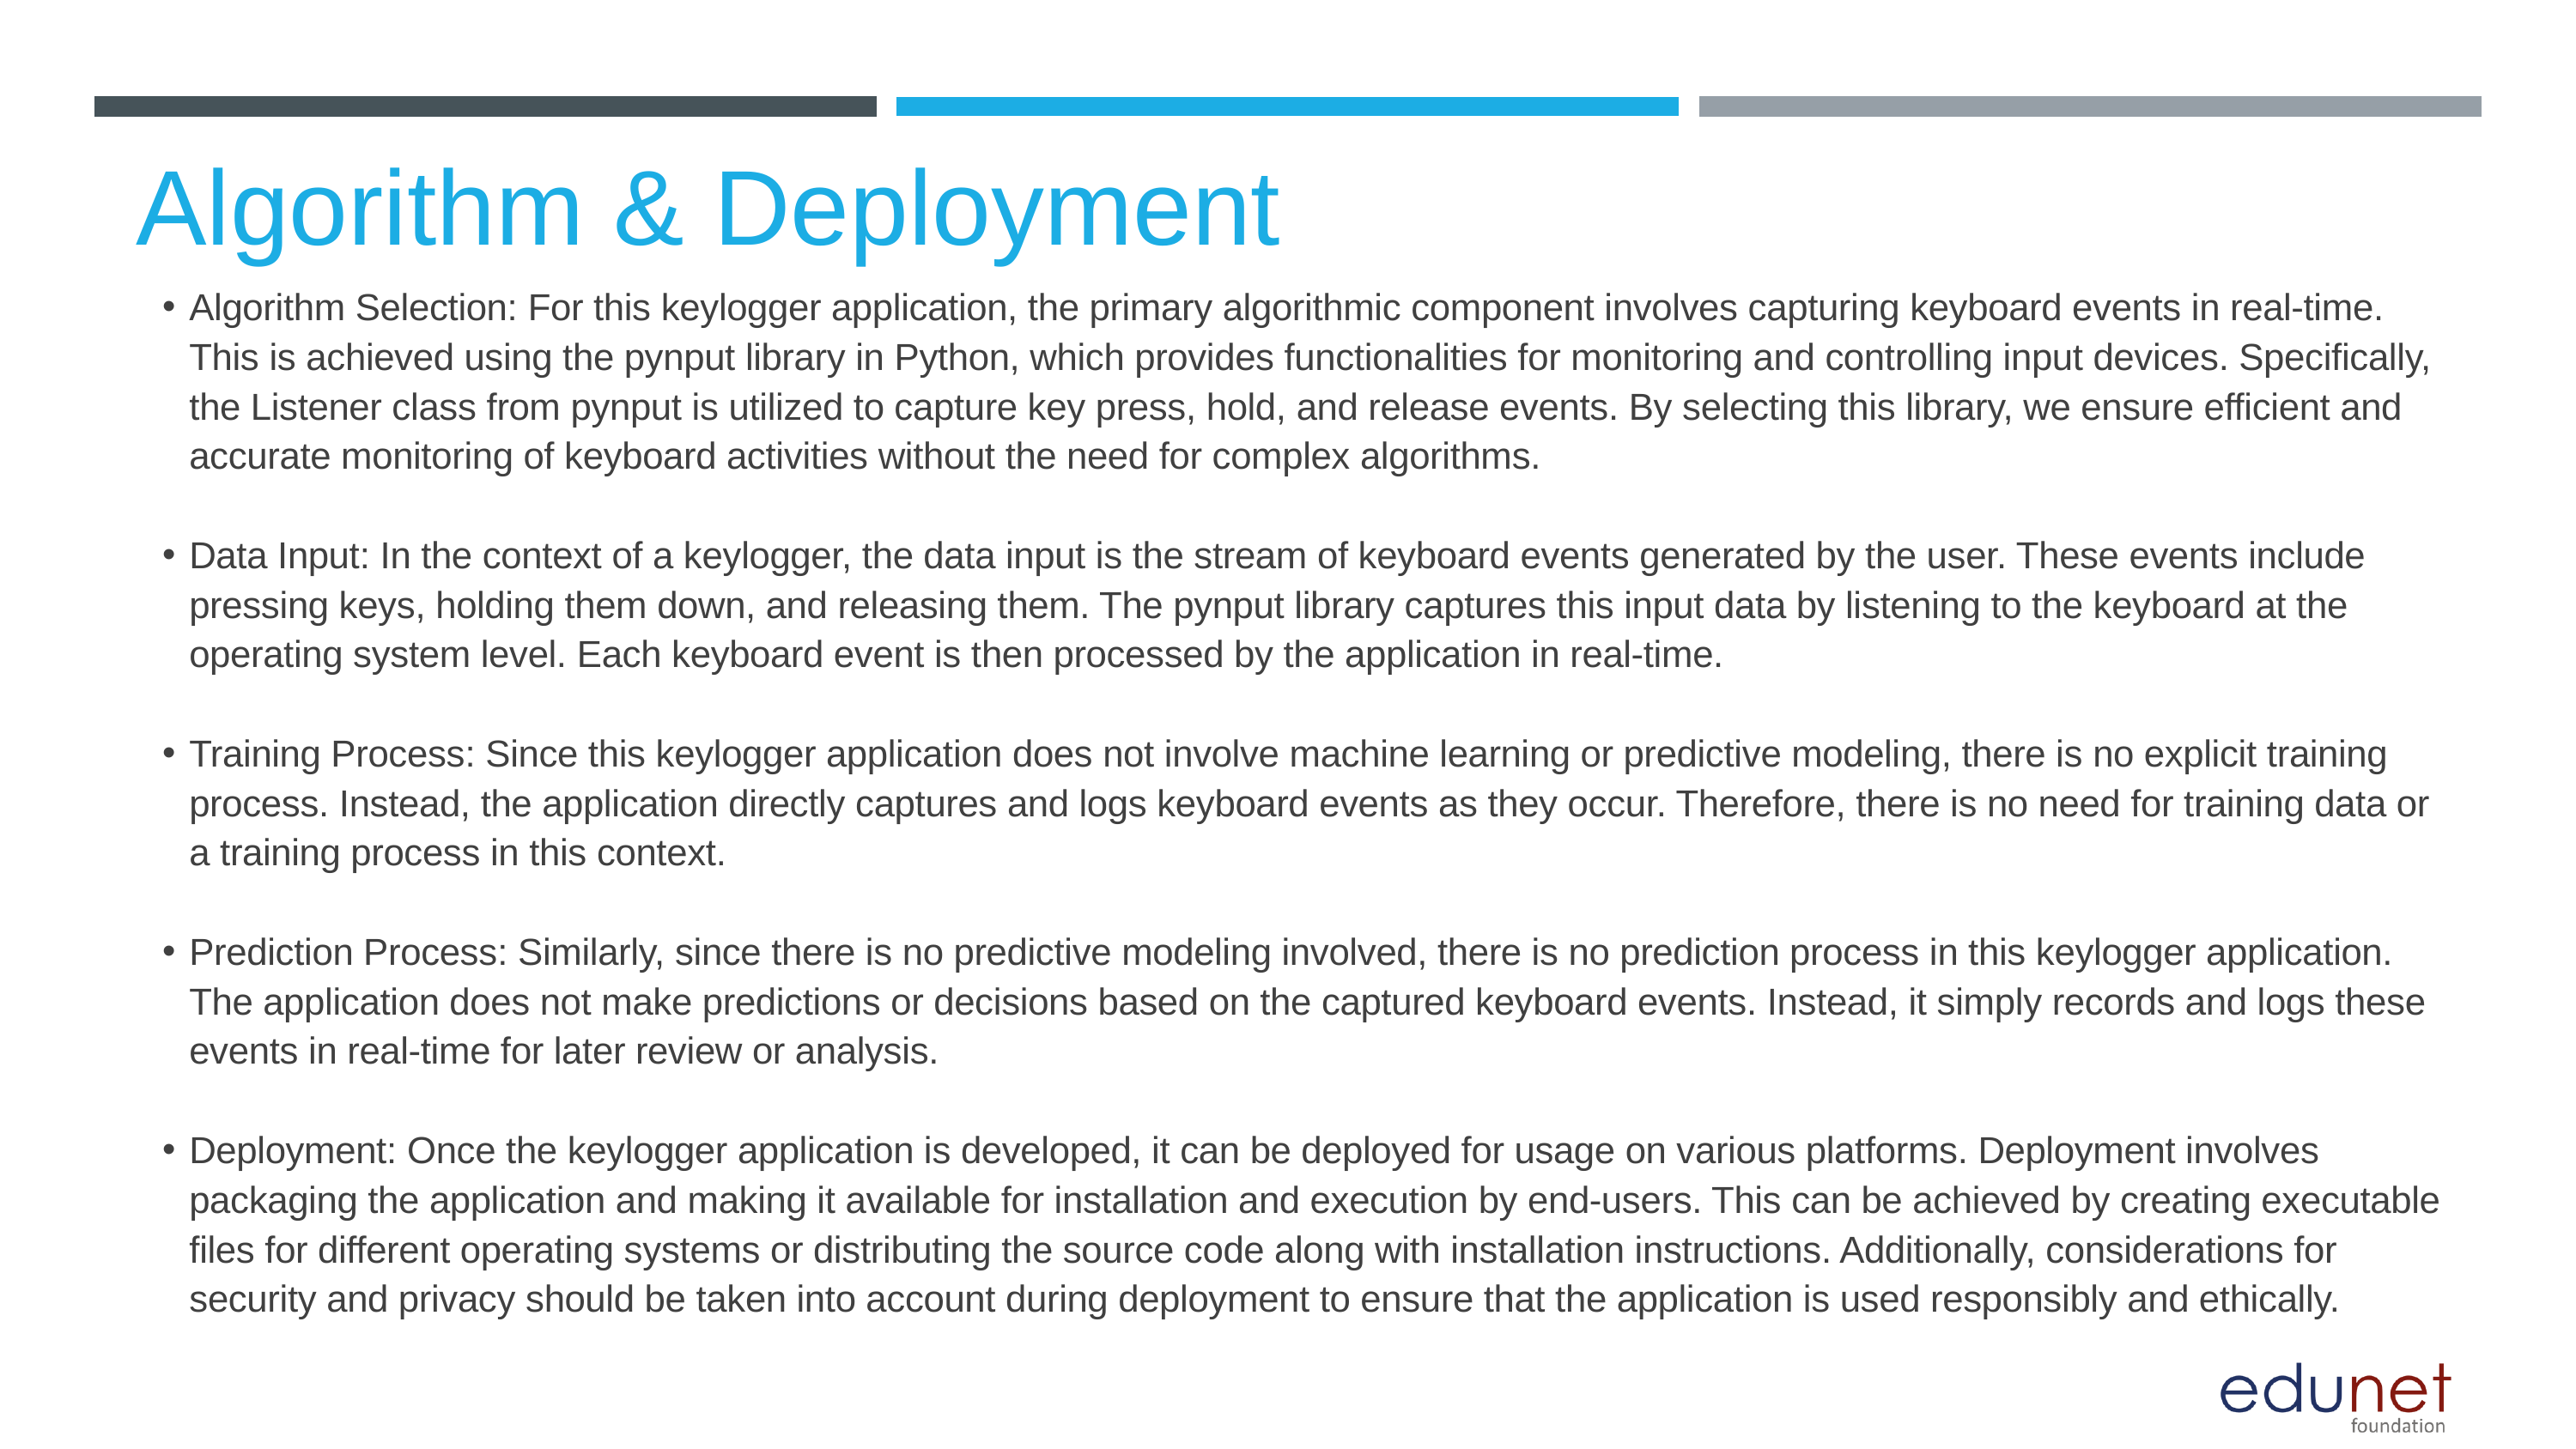

Algorithm & Deployment
Algorithm Selection: For this keylogger application, the primary algorithmic component involves capturing keyboard events in real-time. This is achieved using the pynput library in Python, which provides functionalities for monitoring and controlling input devices. Specifically, the Listener class from pynput is utilized to capture key press, hold, and release events. By selecting this library, we ensure efficient and accurate monitoring of keyboard activities without the need for complex algorithms.

Data Input: In the context of a keylogger, the data input is the stream of keyboard events generated by the user. These events include pressing keys, holding them down, and releasing them. The pynput library captures this input data by listening to the keyboard at the operating system level. Each keyboard event is then processed by the application in real-time.

Training Process: Since this keylogger application does not involve machine learning or predictive modeling, there is no explicit training process. Instead, the application directly captures and logs keyboard events as they occur. Therefore, there is no need for training data or a training process in this context.

Prediction Process: Similarly, since there is no predictive modeling involved, there is no prediction process in this keylogger application. The application does not make predictions or decisions based on the captured keyboard events. Instead, it simply records and logs these events in real-time for later review or analysis.

Deployment: Once the keylogger application is developed, it can be deployed for usage on various platforms. Deployment involves packaging the application and making it available for installation and execution by end-users. This can be achieved by creating executable files for different operating systems or distributing the source code along with installation instructions. Additionally, considerations for security and privacy should be taken into account during deployment to ensure that the application is used responsibly and ethically.